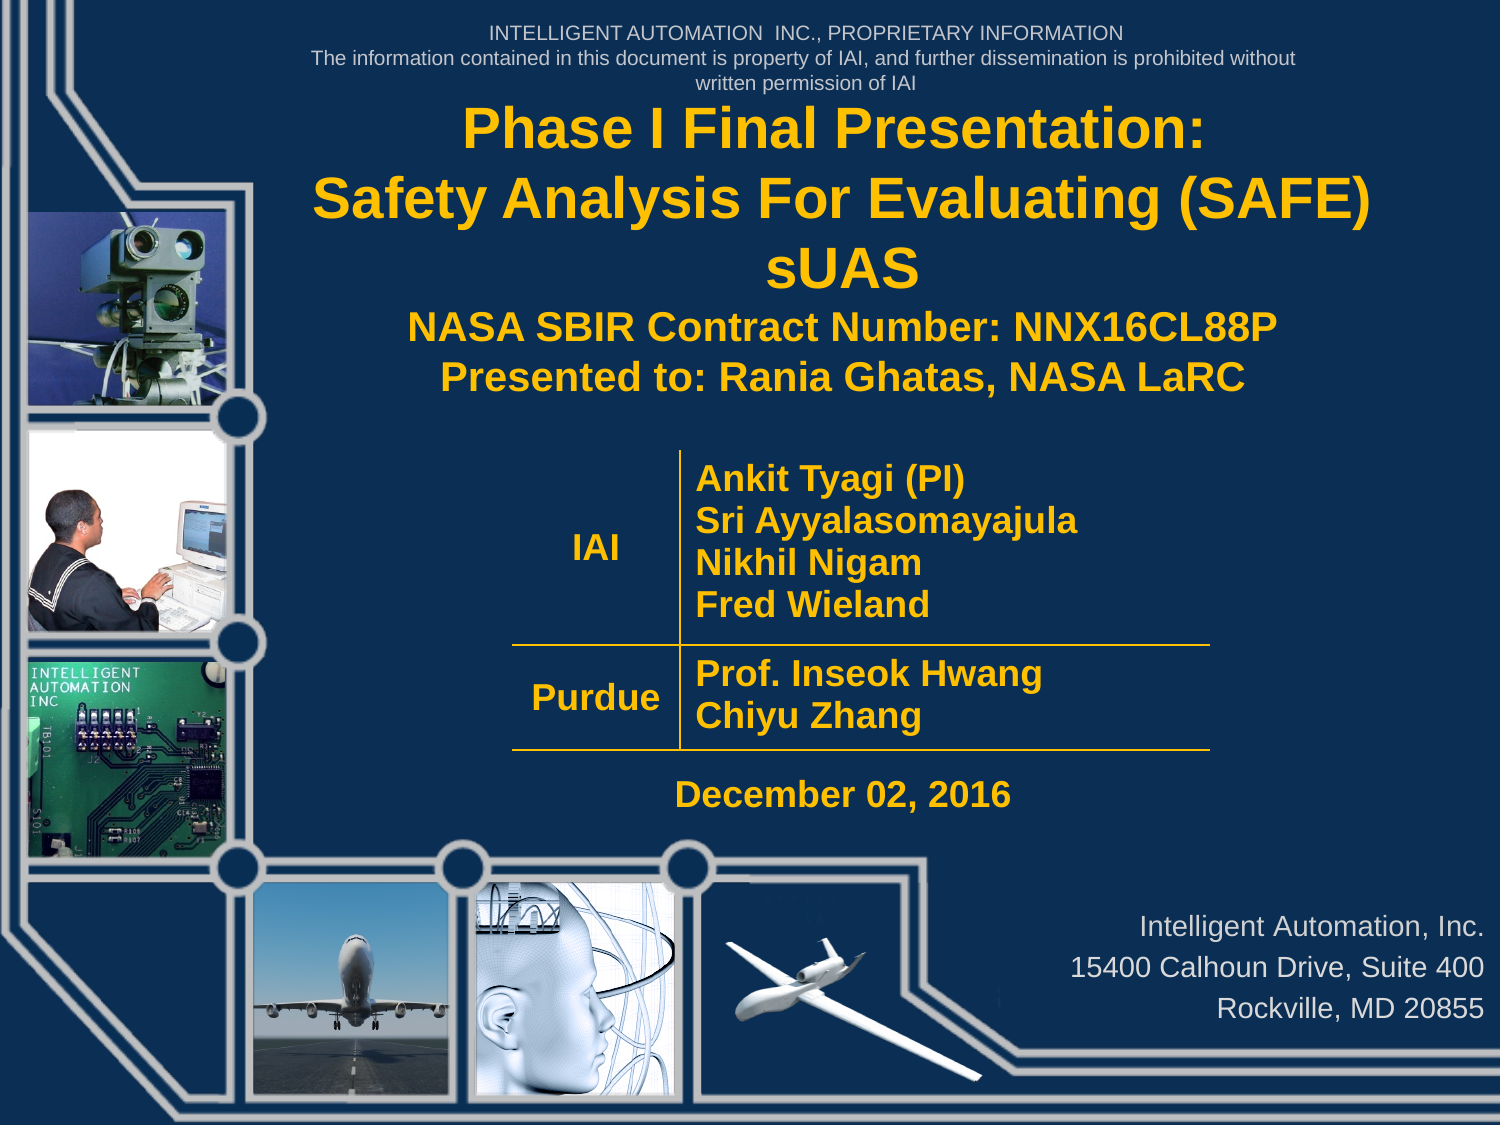

Phase I Final Presentation:
Safety Analysis For Evaluating (SAFE) sUAS
NASA SBIR Contract Number: NNX16CL88P
Presented to: Rania Ghatas, NASA LaRC
| IAI | Ankit Tyagi (PI) Sri Ayyalasomayajula Nikhil Nigam Fred Wieland |
| --- | --- |
| Purdue | Prof. Inseok Hwang Chiyu Zhang |
December 02, 2016